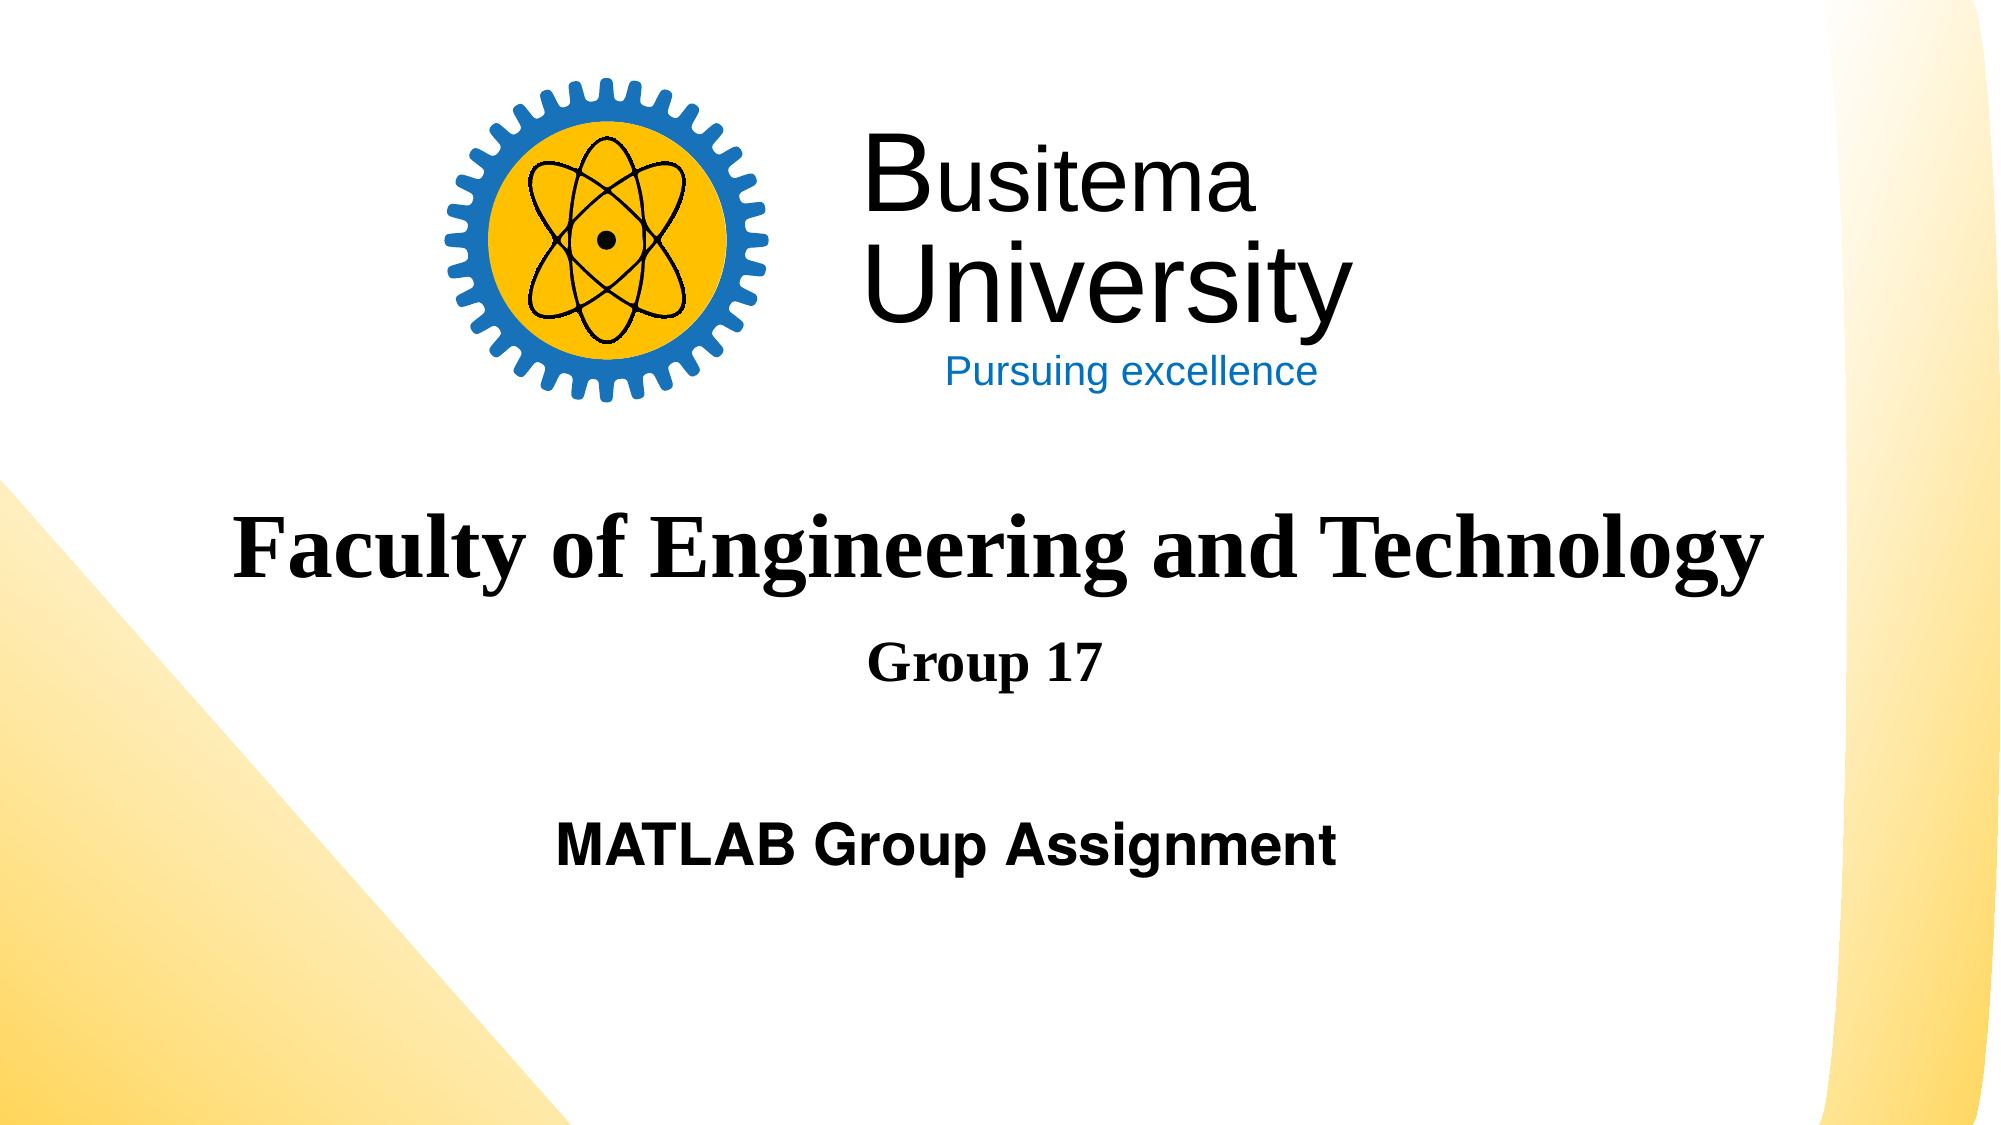

Busitema
University
Pursuing excellence
Faculty of Engineering and Technology

Group 17
MATLAB Group Assignment